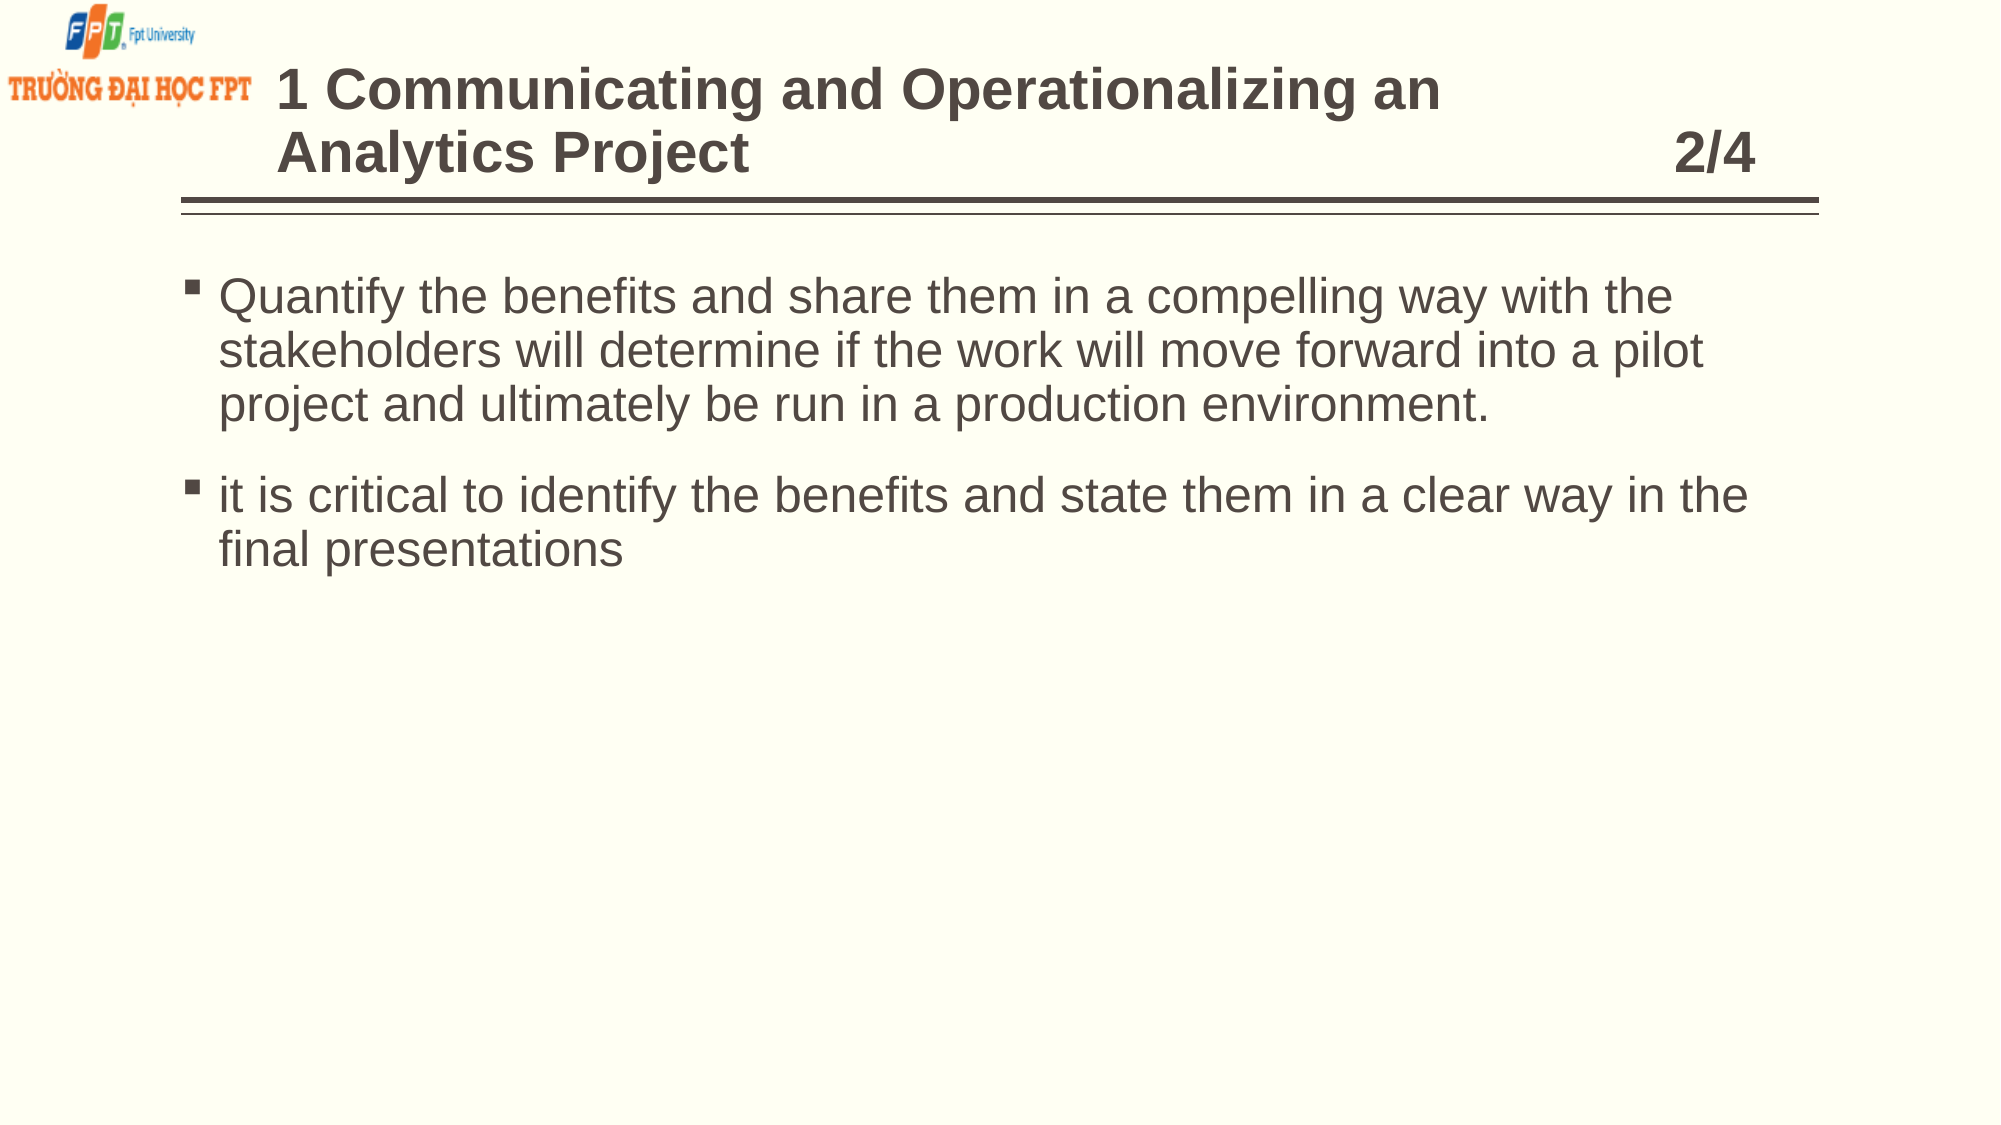

# 1 Communicating and Operationalizing an Analytics Project                                                         2/4
Quantify the benefits and share them in a compelling way with the stakeholders will determine if the work will move forward into a pilot project and ultimately be run in a production environment.
it is critical to identify the benefits and state them in a clear way in the final presentations